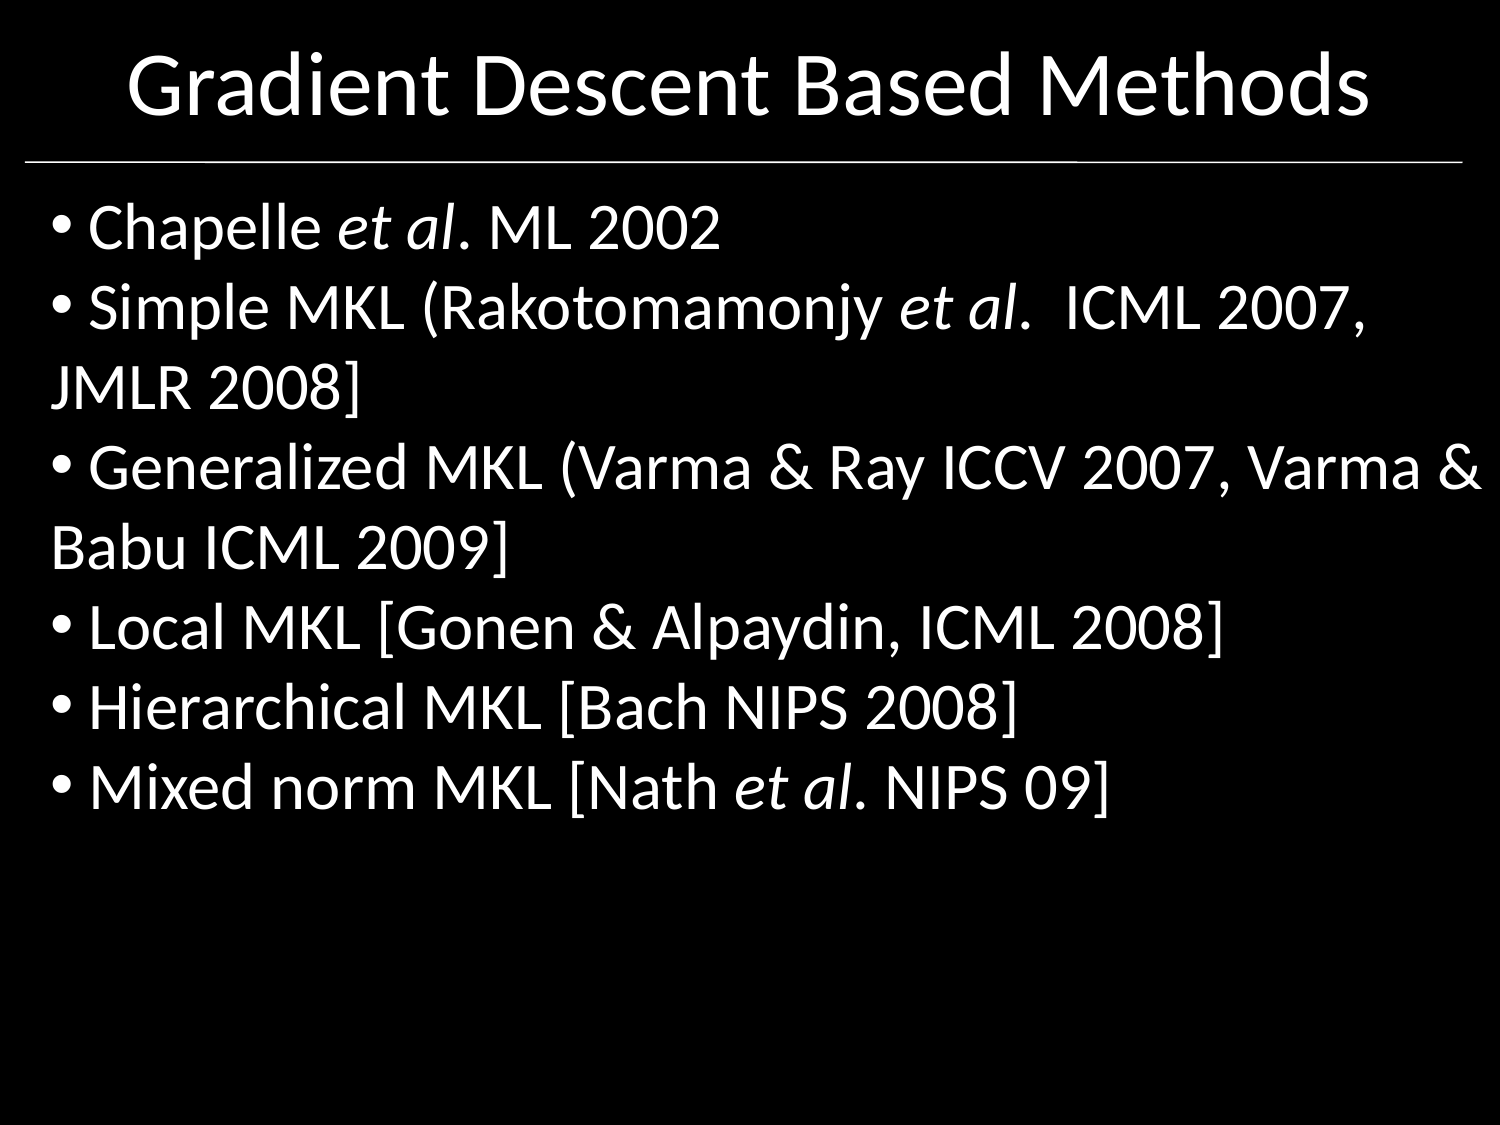

# Gradient Descent Based Methods

 Chapelle et al. ML 2002
 Simple MKL (Rakotomamonjy et al.  ICML 2007, JMLR 2008]
 Generalized MKL (Varma & Ray ICCV 2007, Varma & Babu ICML 2009]
 Local MKL [Gonen & Alpaydin, ICML 2008]
 Hierarchical MKL [Bach NIPS 2008]
 Mixed norm MKL [Nath et al. NIPS 09]